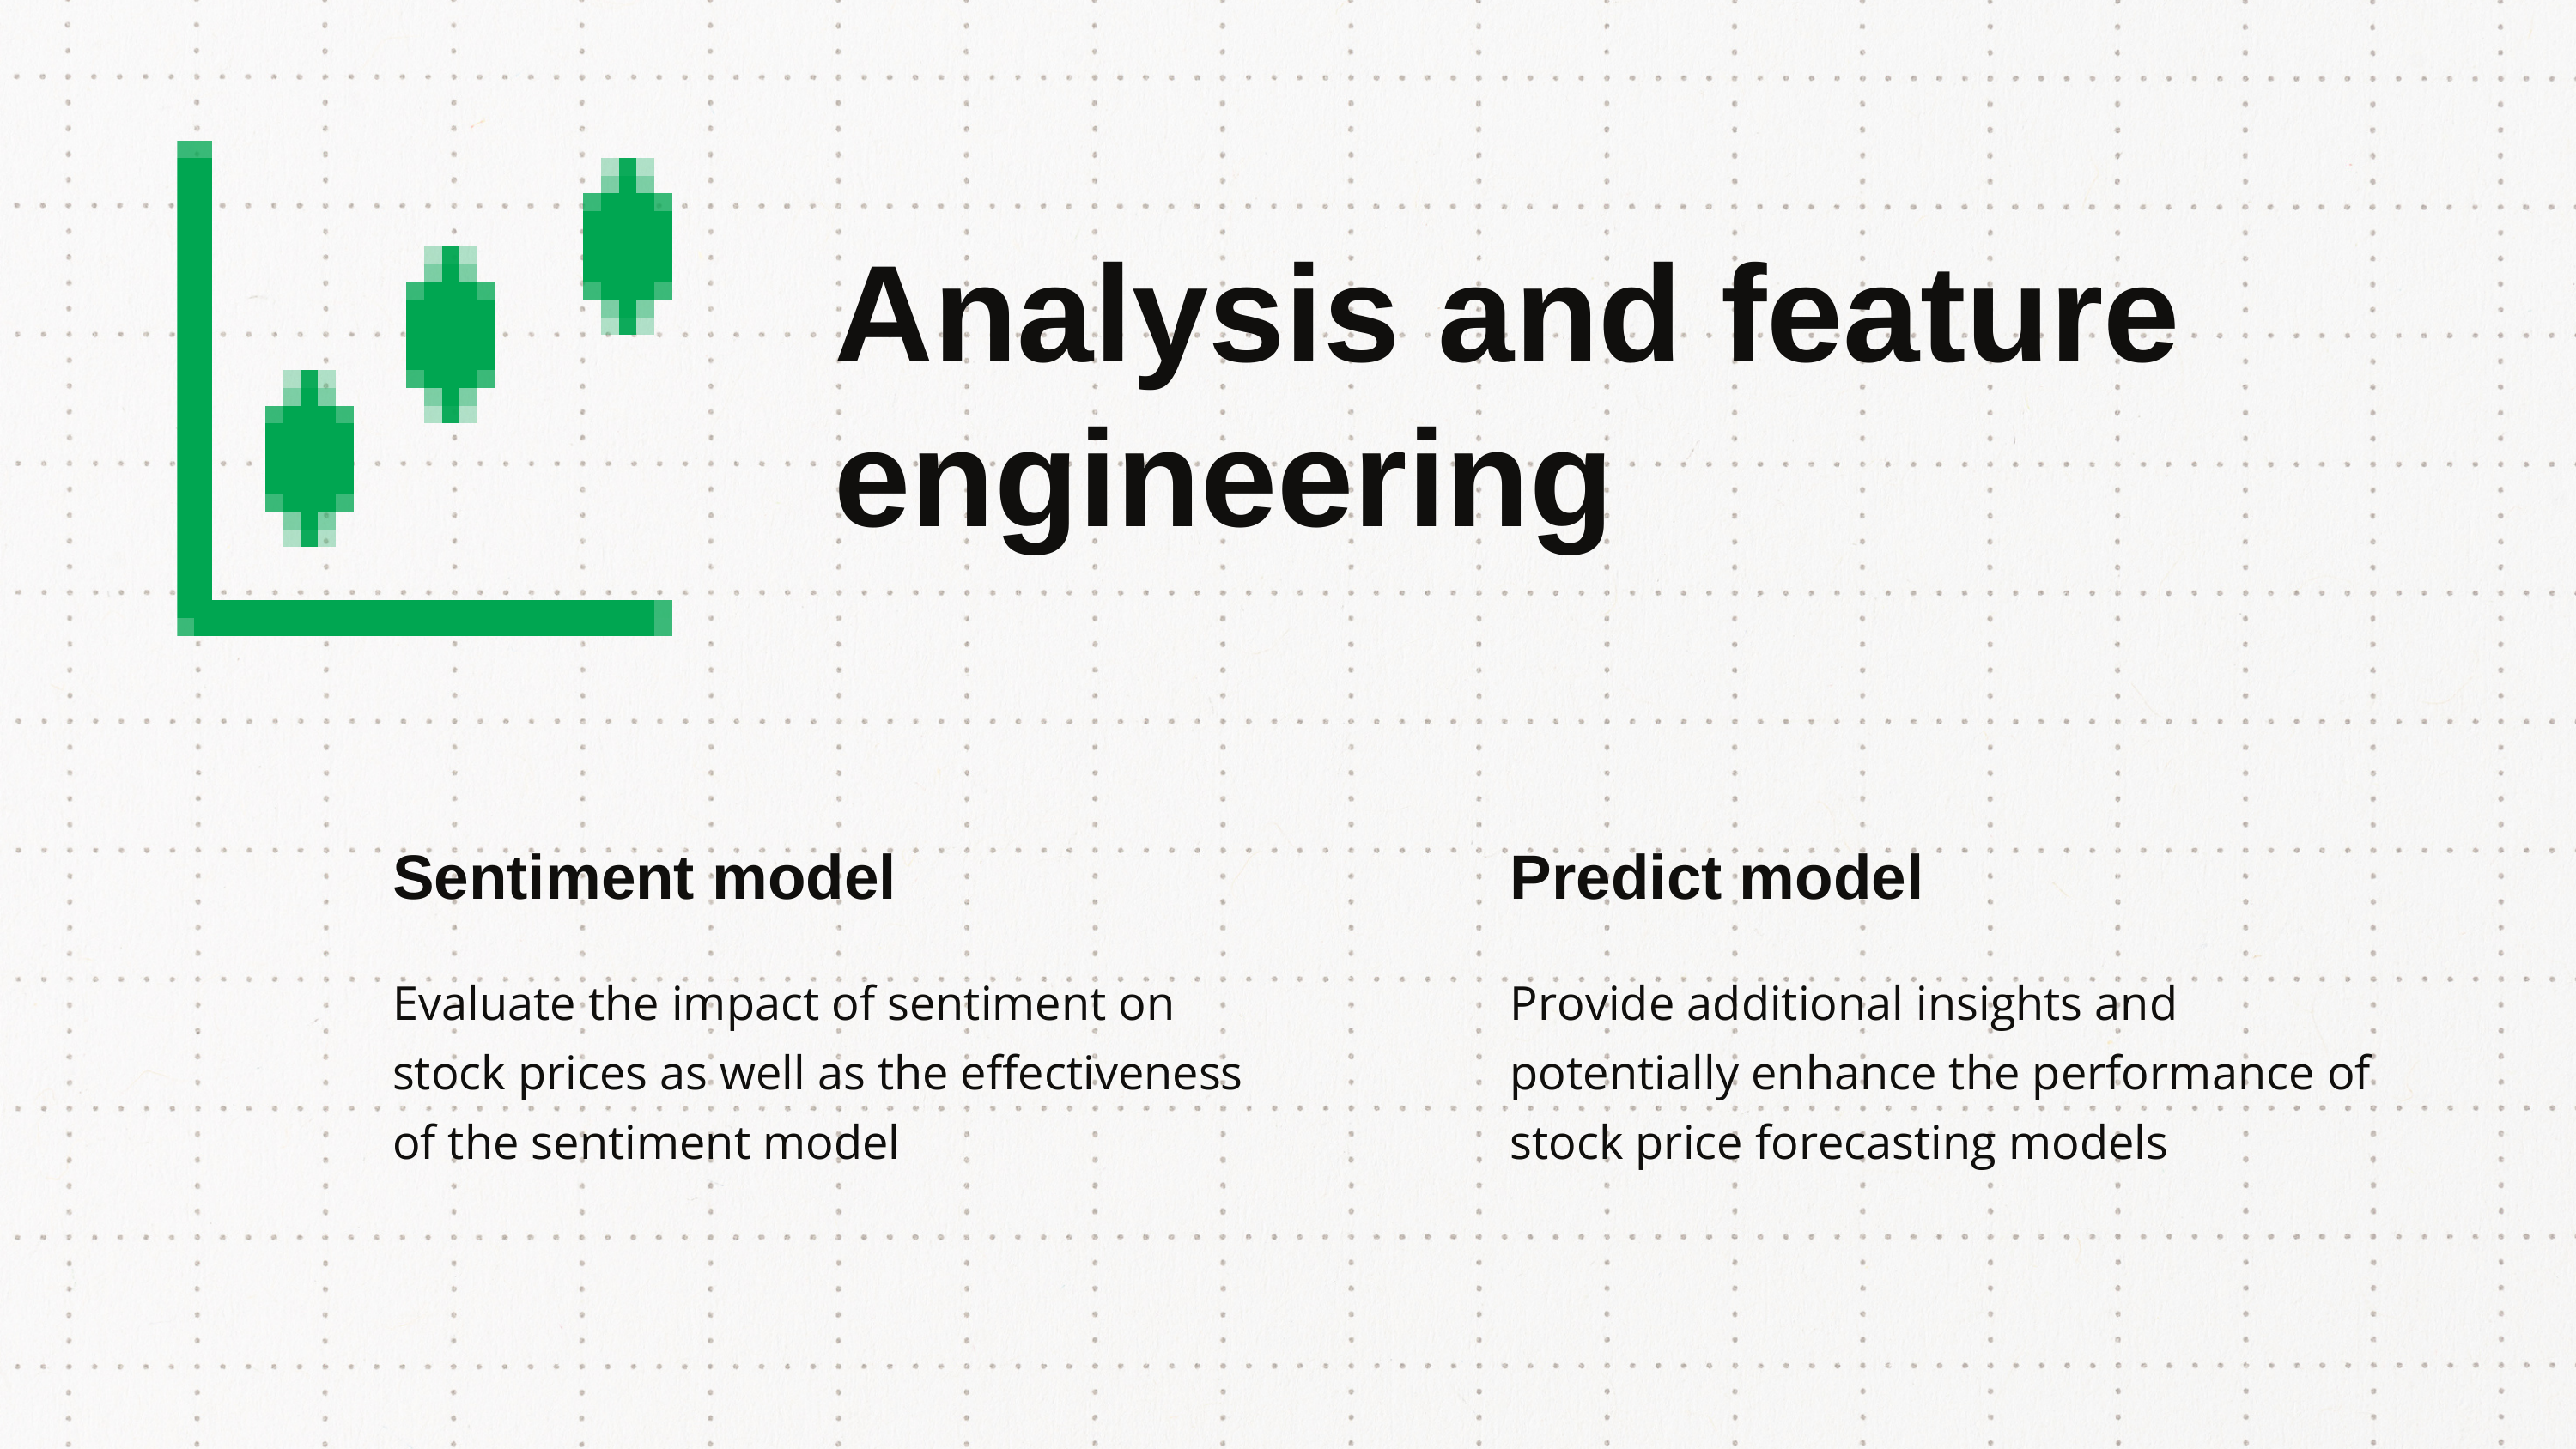

Analysis and feature engineering
Sentiment model
Predict model
Evaluate the impact of sentiment on stock prices as well as the effectiveness of the sentiment model
Provide additional insights and potentially enhance the performance of stock price forecasting models